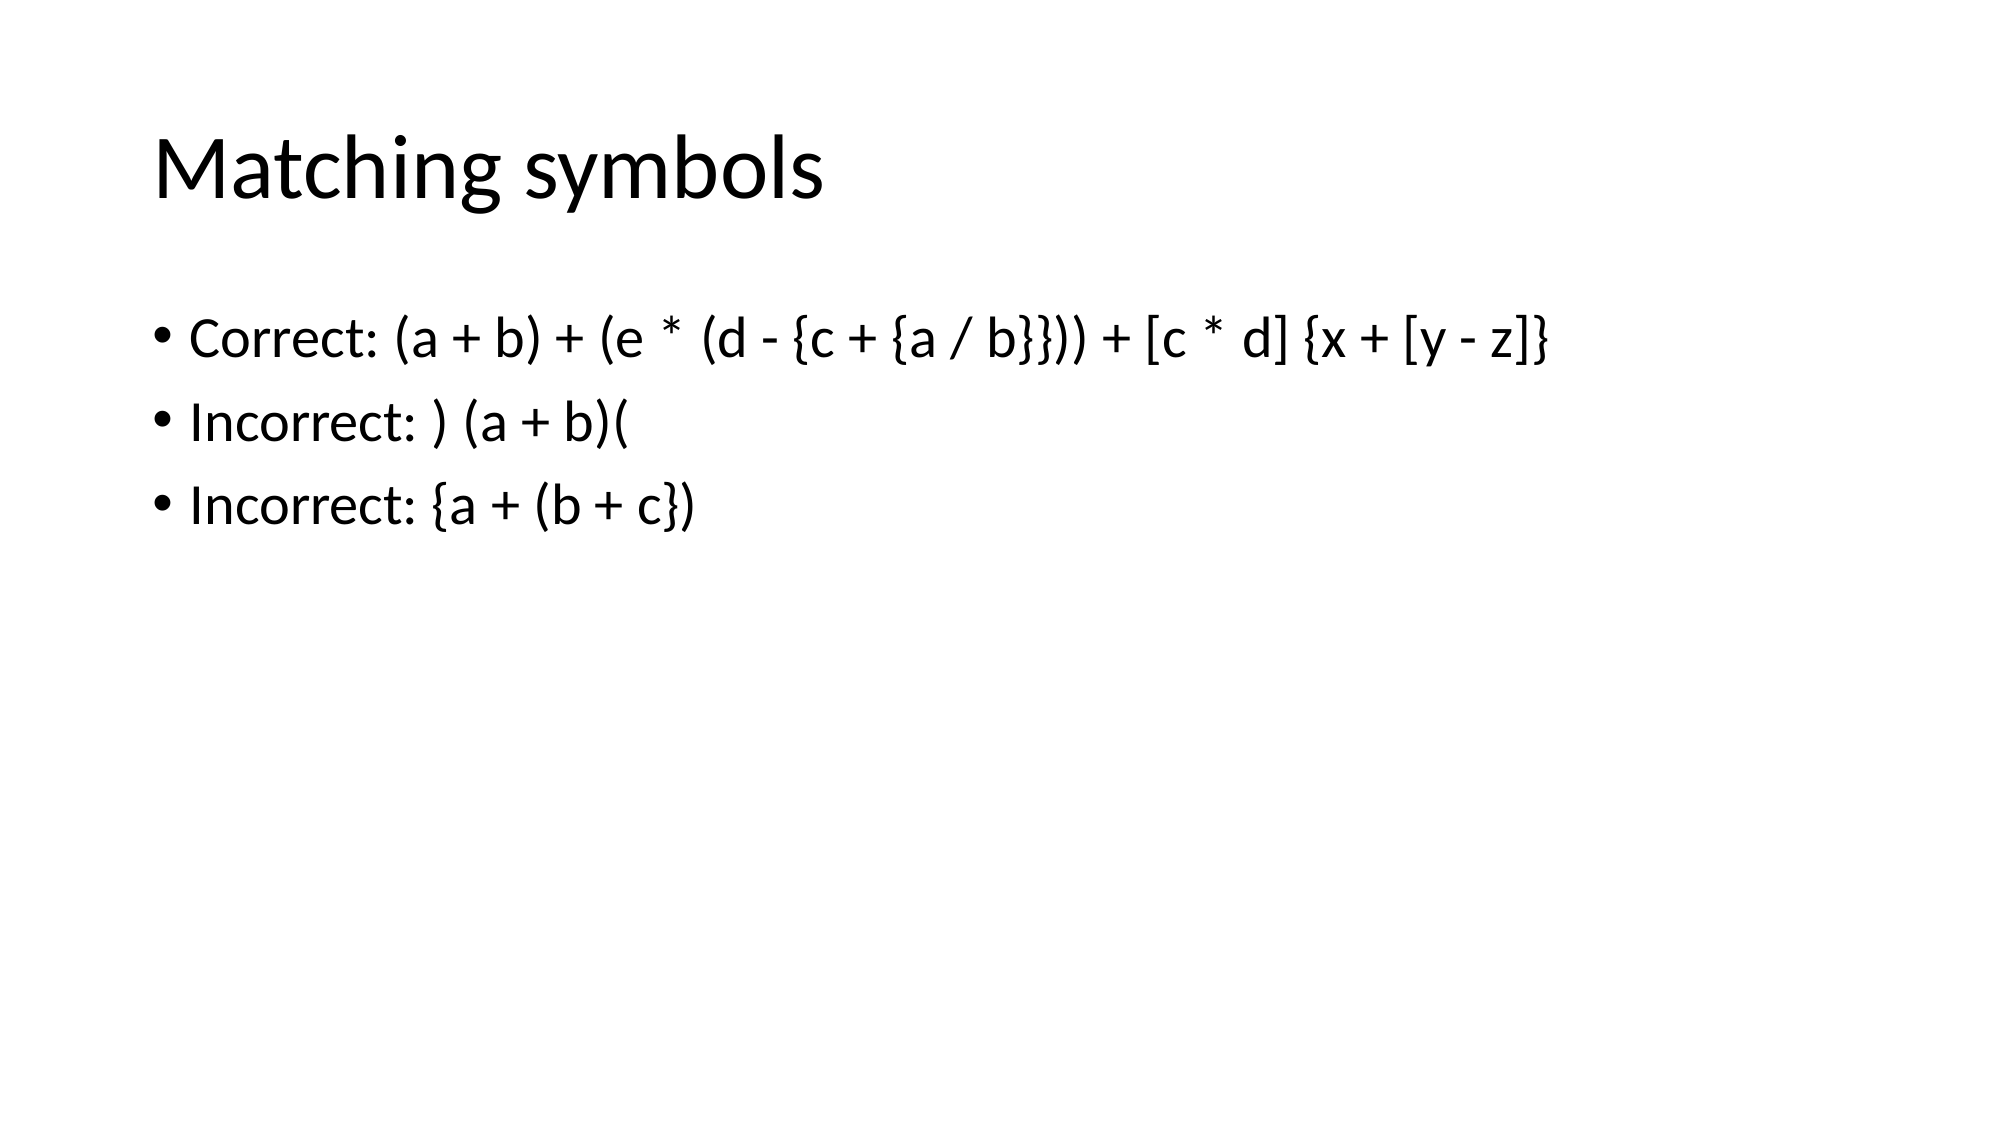

# Matching symbols
Correct: (a + b) + (e * (d - {c + {a / b}})) + [c * d] {x + [y - z]}
Incorrect: ) (a + b)(
Incorrect: {a + (b + c})